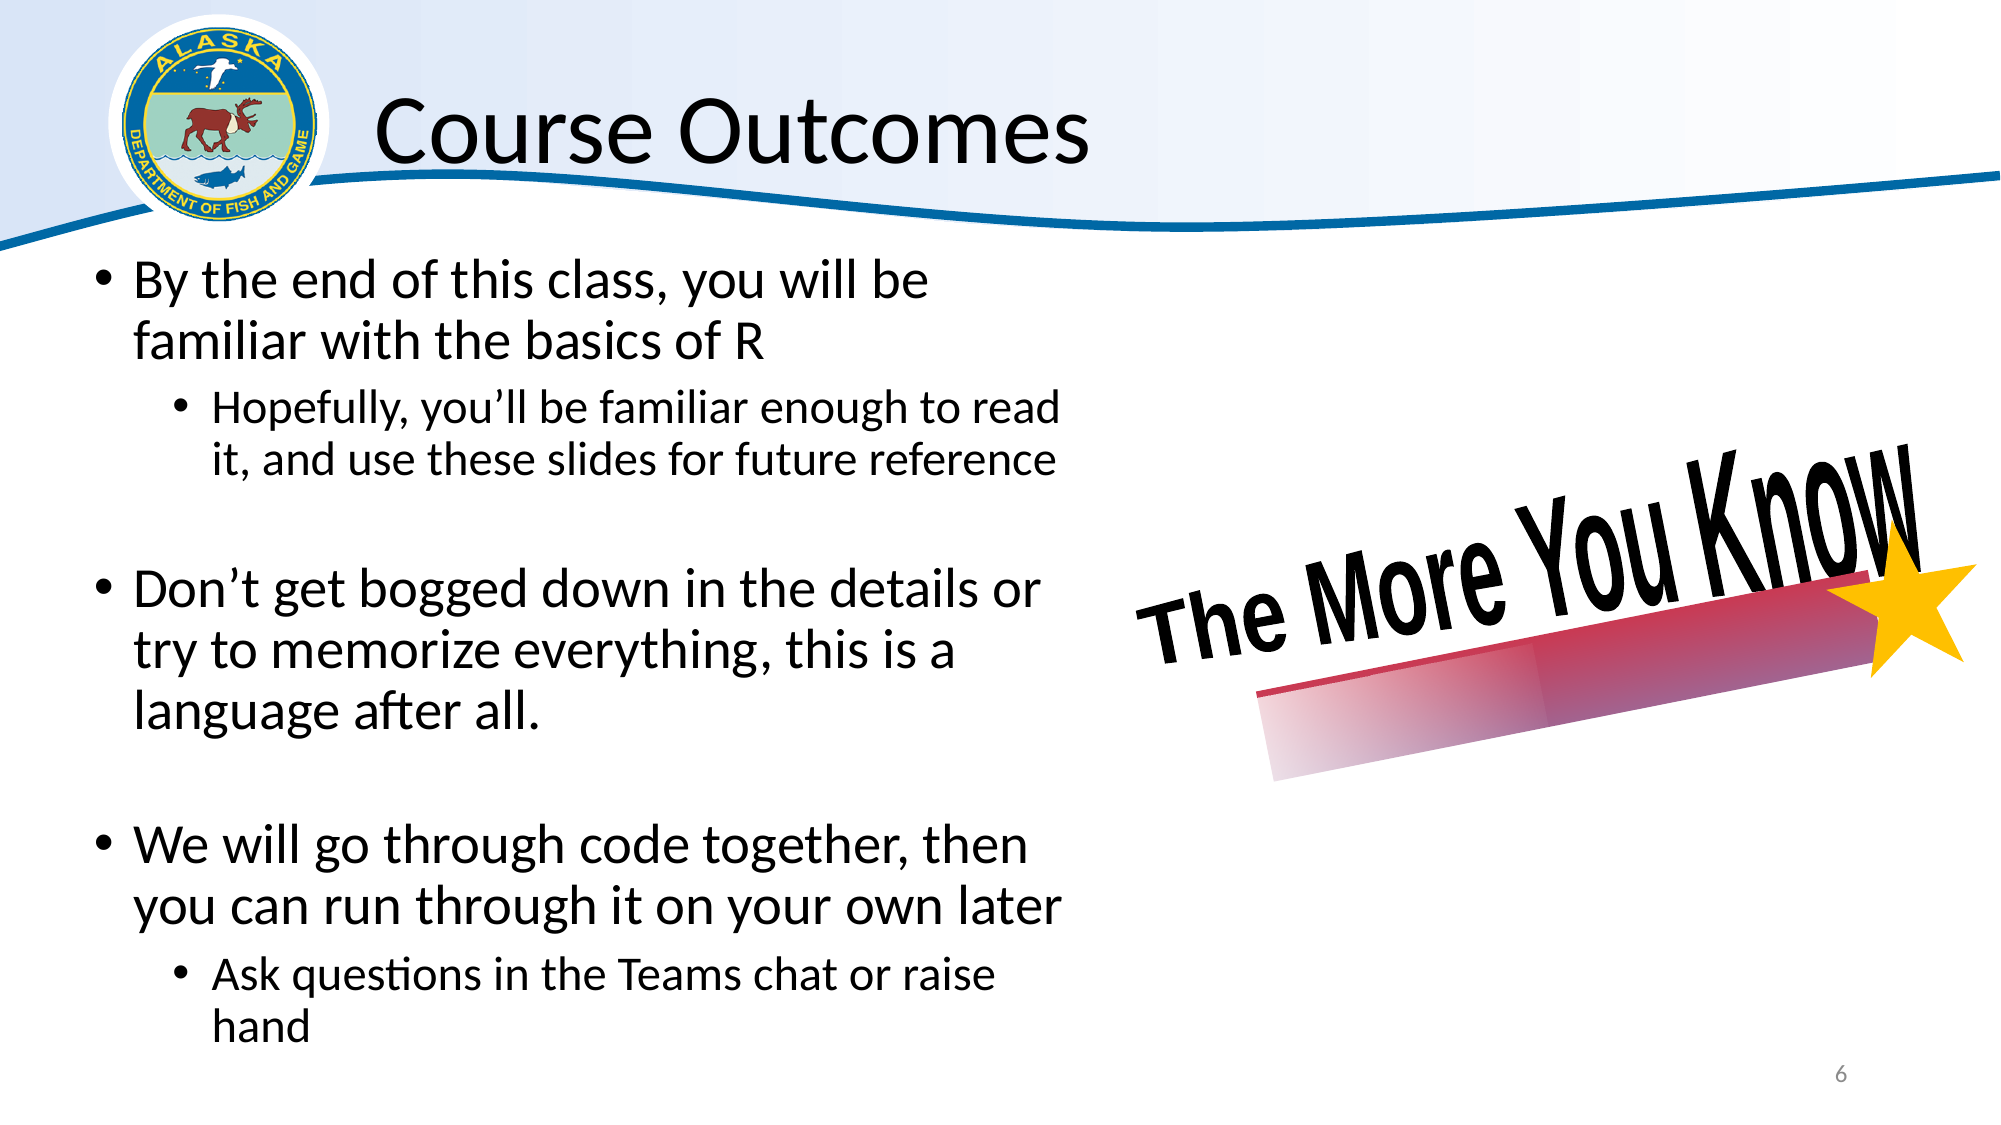

# Course Outcomes
By the end of this class, you will be familiar with the basics of R
Hopefully, you’ll be familiar enough to read it, and use these slides for future reference
Don’t get bogged down in the details or try to memorize everything, this is a language after all.
We will go through code together, then you can run through it on your own later
Ask questions in the Teams chat or raise hand
The More You Know

6